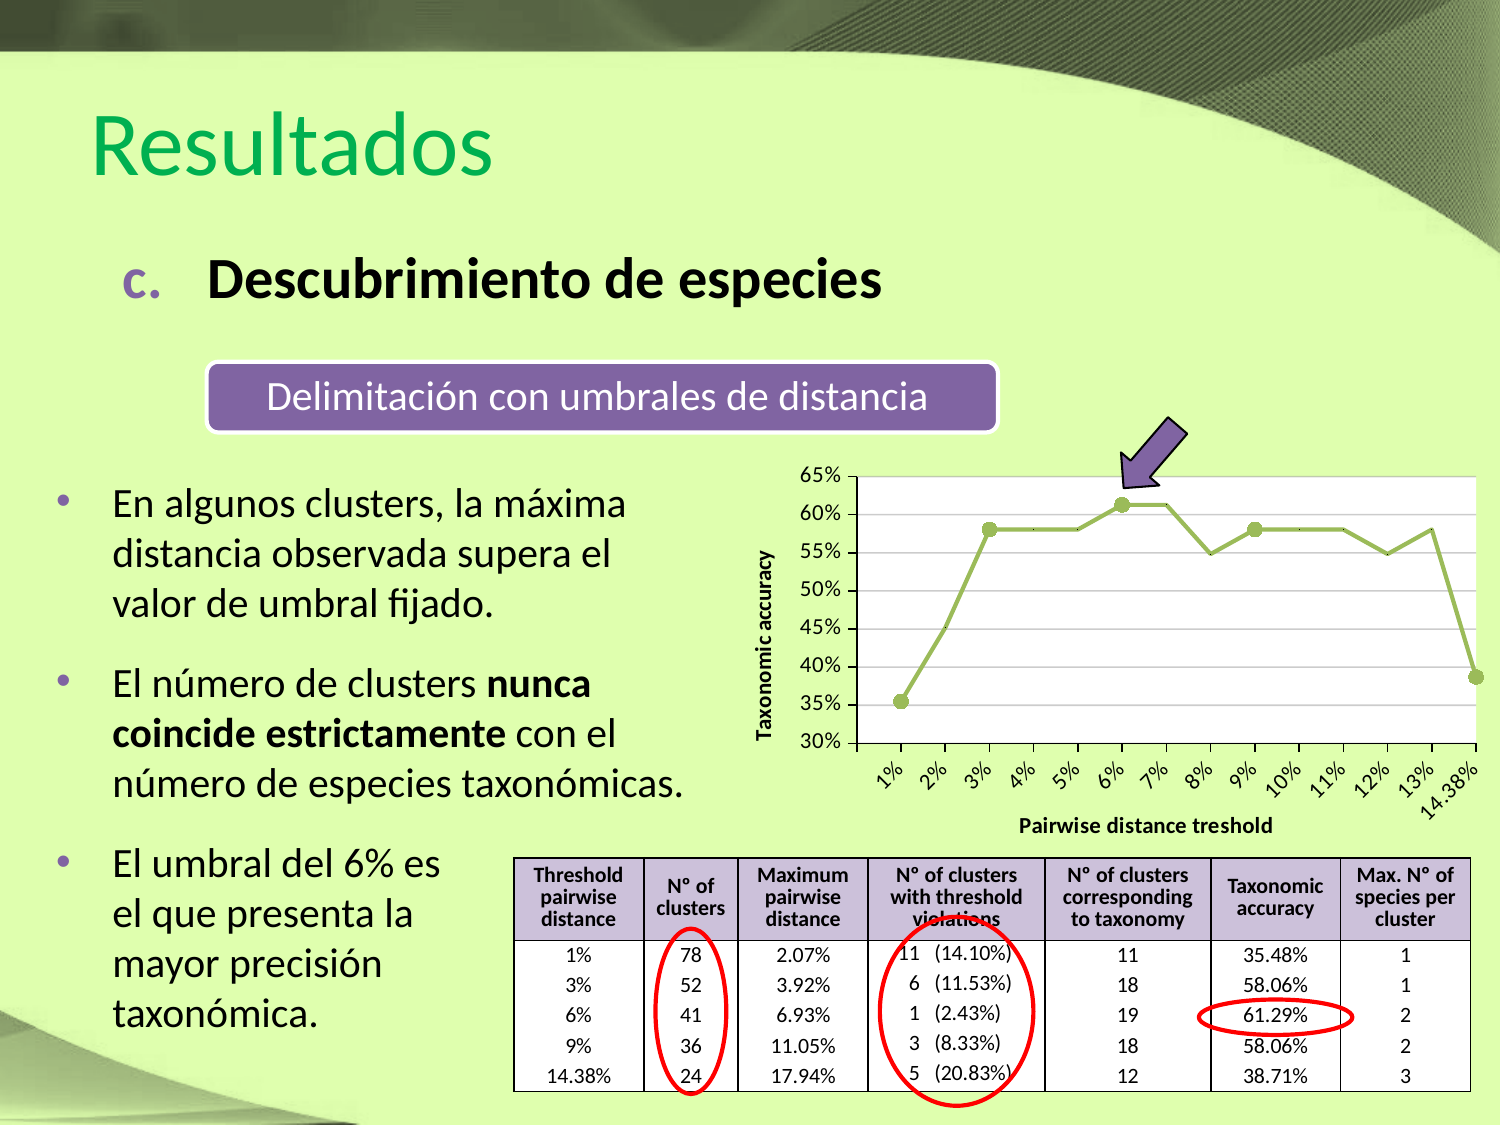

# Resultados
Descubrimiento de especies

Delimitación con umbrales de distancia

### Chart

| Category | Taxonomic accuracy |
|---|---|
|  | None |
| 1% | 0.3548387096774264 |
| 2% | 0.45161290322581465 |
| 3% | 0.5806451612903225 |
| 4% | 0.5806451612903225 |
| 5% | 0.5806451612903225 |
| 6% | 0.612903225806451 |
| 7% | 0.612903225806451 |
| 8% | 0.5483870967741946 |
| 9% | 0.5806451612903225 |
| 10% | 0.5806451612903225 |
| 11% | 0.5806451612903225 |
| 12% | 0.5483870967741946 |
| 13% | 0.5806451612903225 |
| 14.38% | 0.38709677419355665 |
En algunos clusters, la máxima distancia observada supera el  valor de umbral fijado.

El número de clusters nunca coincide estrictamente con el número de especies taxonómicas.
El umbral del 6% es el que presenta la mayor precisión taxonómica.
| Threshold pairwise distance | Nº of clusters | Maximum pairwise distance | Nº of clusters with threshold violations |  | Nº of clusters corresponding to taxonomy | Taxonomic accuracy | Max. Nº of species per cluster |
| --- | --- | --- | --- | --- | --- | --- | --- |
| 1% | 78 | 2.07% | 11 | (14.10%) | 11 | 35.48% | 1 |
| 3% | 52 | 3.92% | 6 | (11.53%) | 18 | 58.06% | 1 |
| 6% | 41 | 6.93% | 1 | (2.43%) | 19 | 61.29% | 2 |
| 9% | 36 | 11.05% | 3 | (8.33%) | 18 | 58.06% | 2 |
| 14.38% | 24 | 17.94% | 5 | (20.83%) | 12 | 38.71% | 3 |